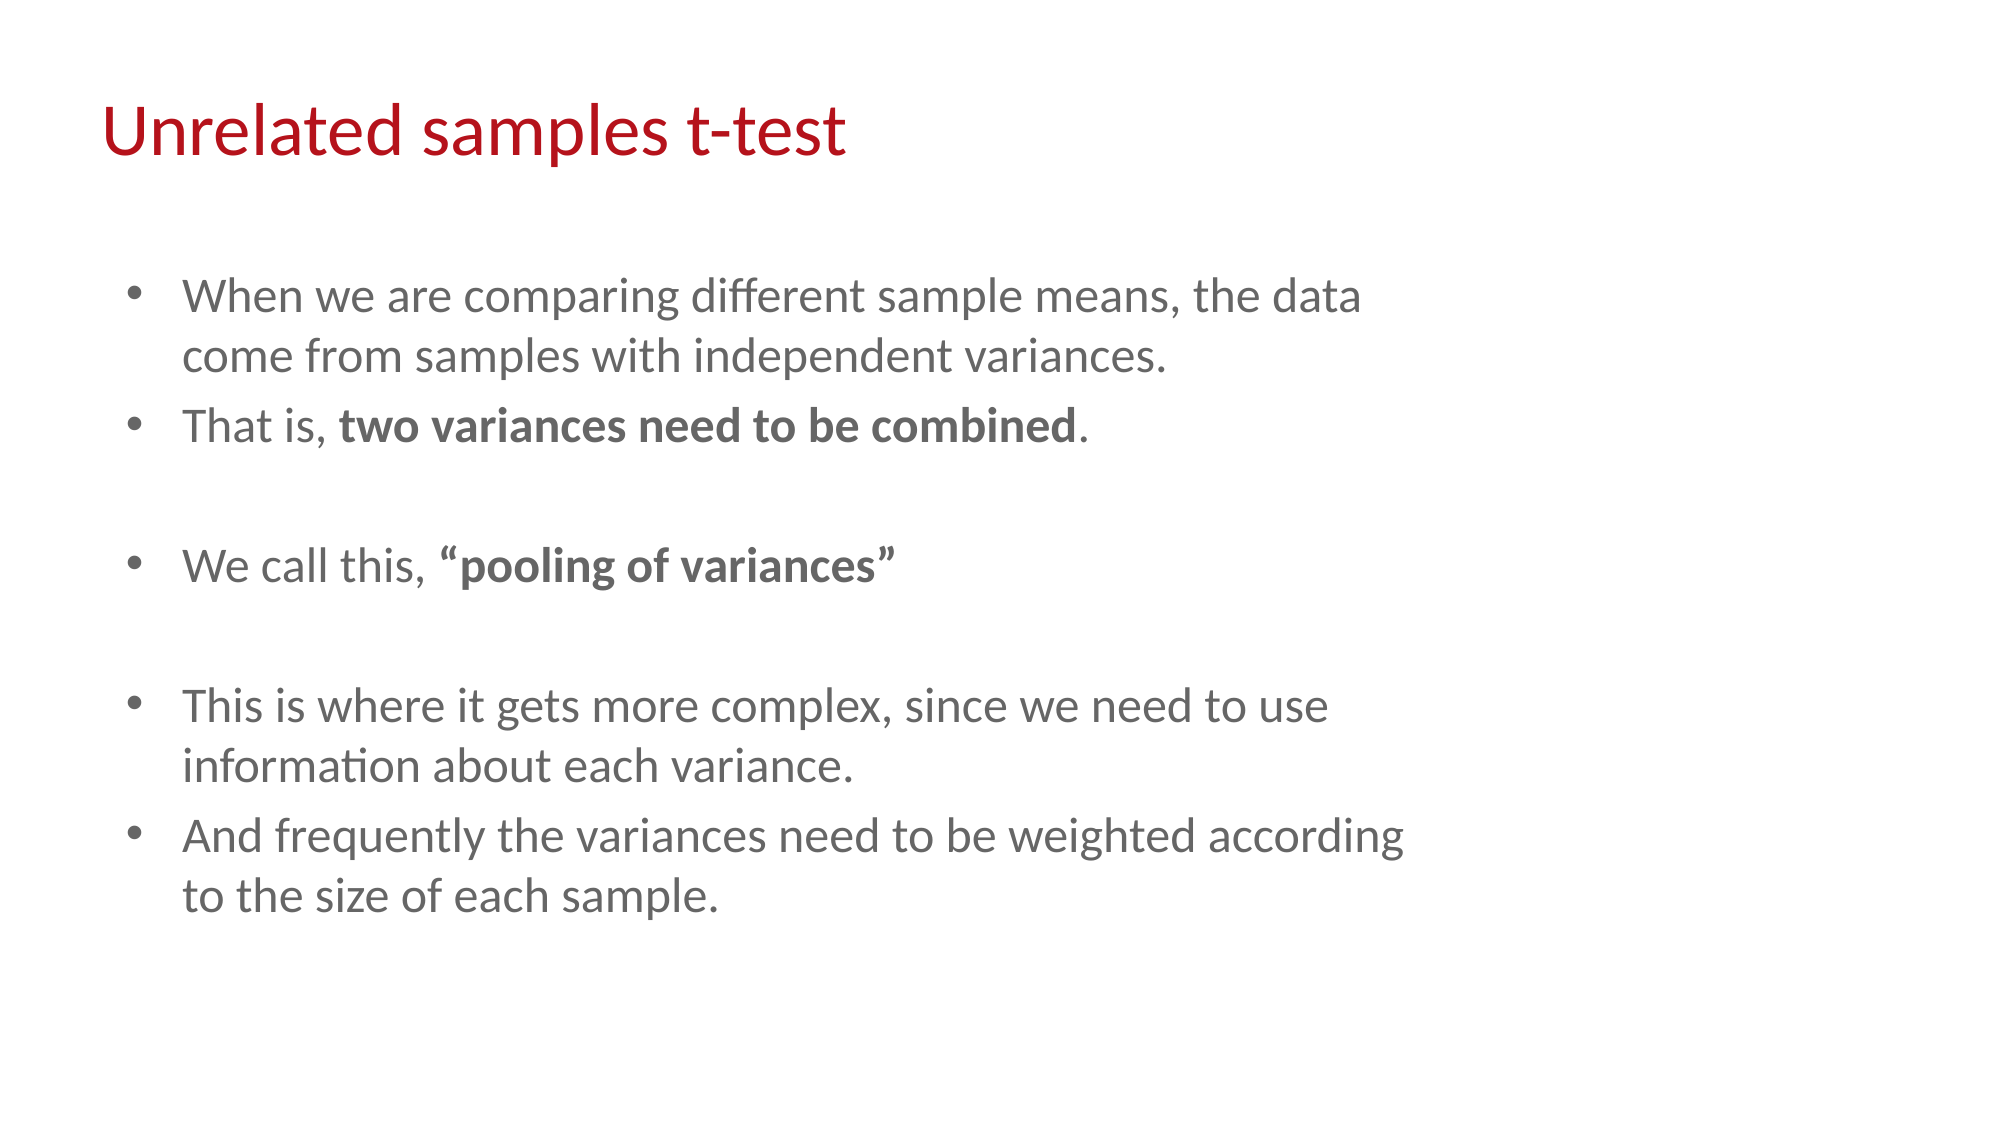

# Unrelated samples t-test
When we are comparing different sample means, the data come from samples with independent variances.
That is, two variances need to be combined.

We call this, “pooling of variances”

This is where it gets more complex, since we need to use information about each variance.
And frequently the variances need to be weighted according to the size of each sample.